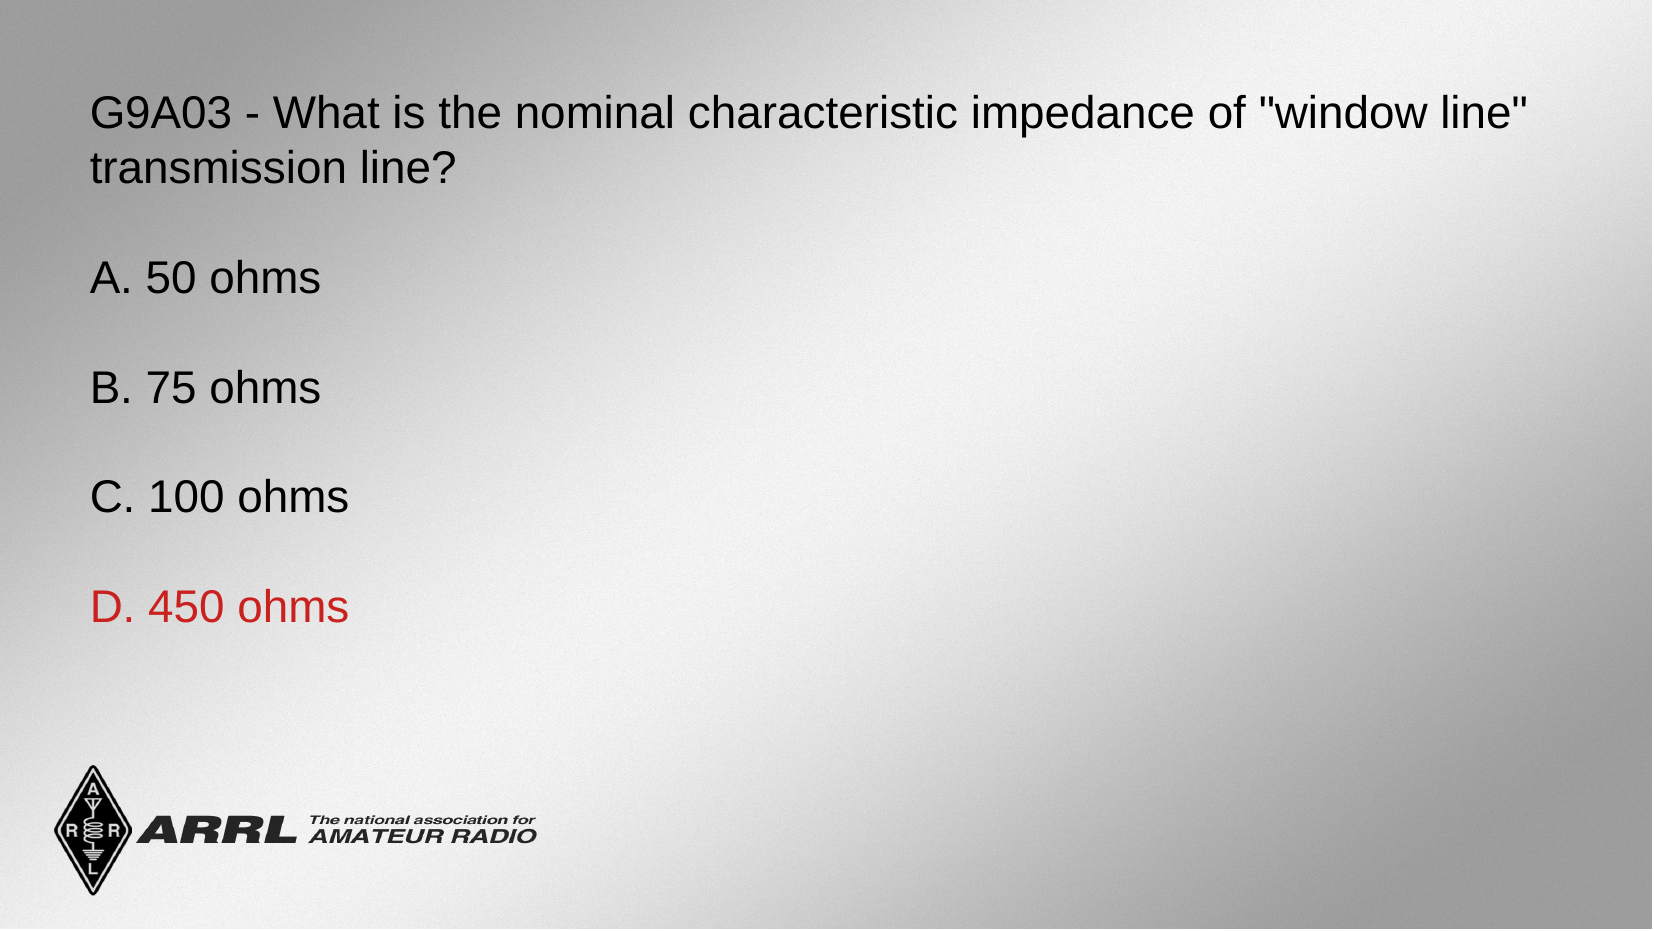

G9A03 - What is the nominal characteristic impedance of "window line" transmission line?

A. 50 ohms

B. 75 ohms

C. 100 ohms

D. 450 ohms